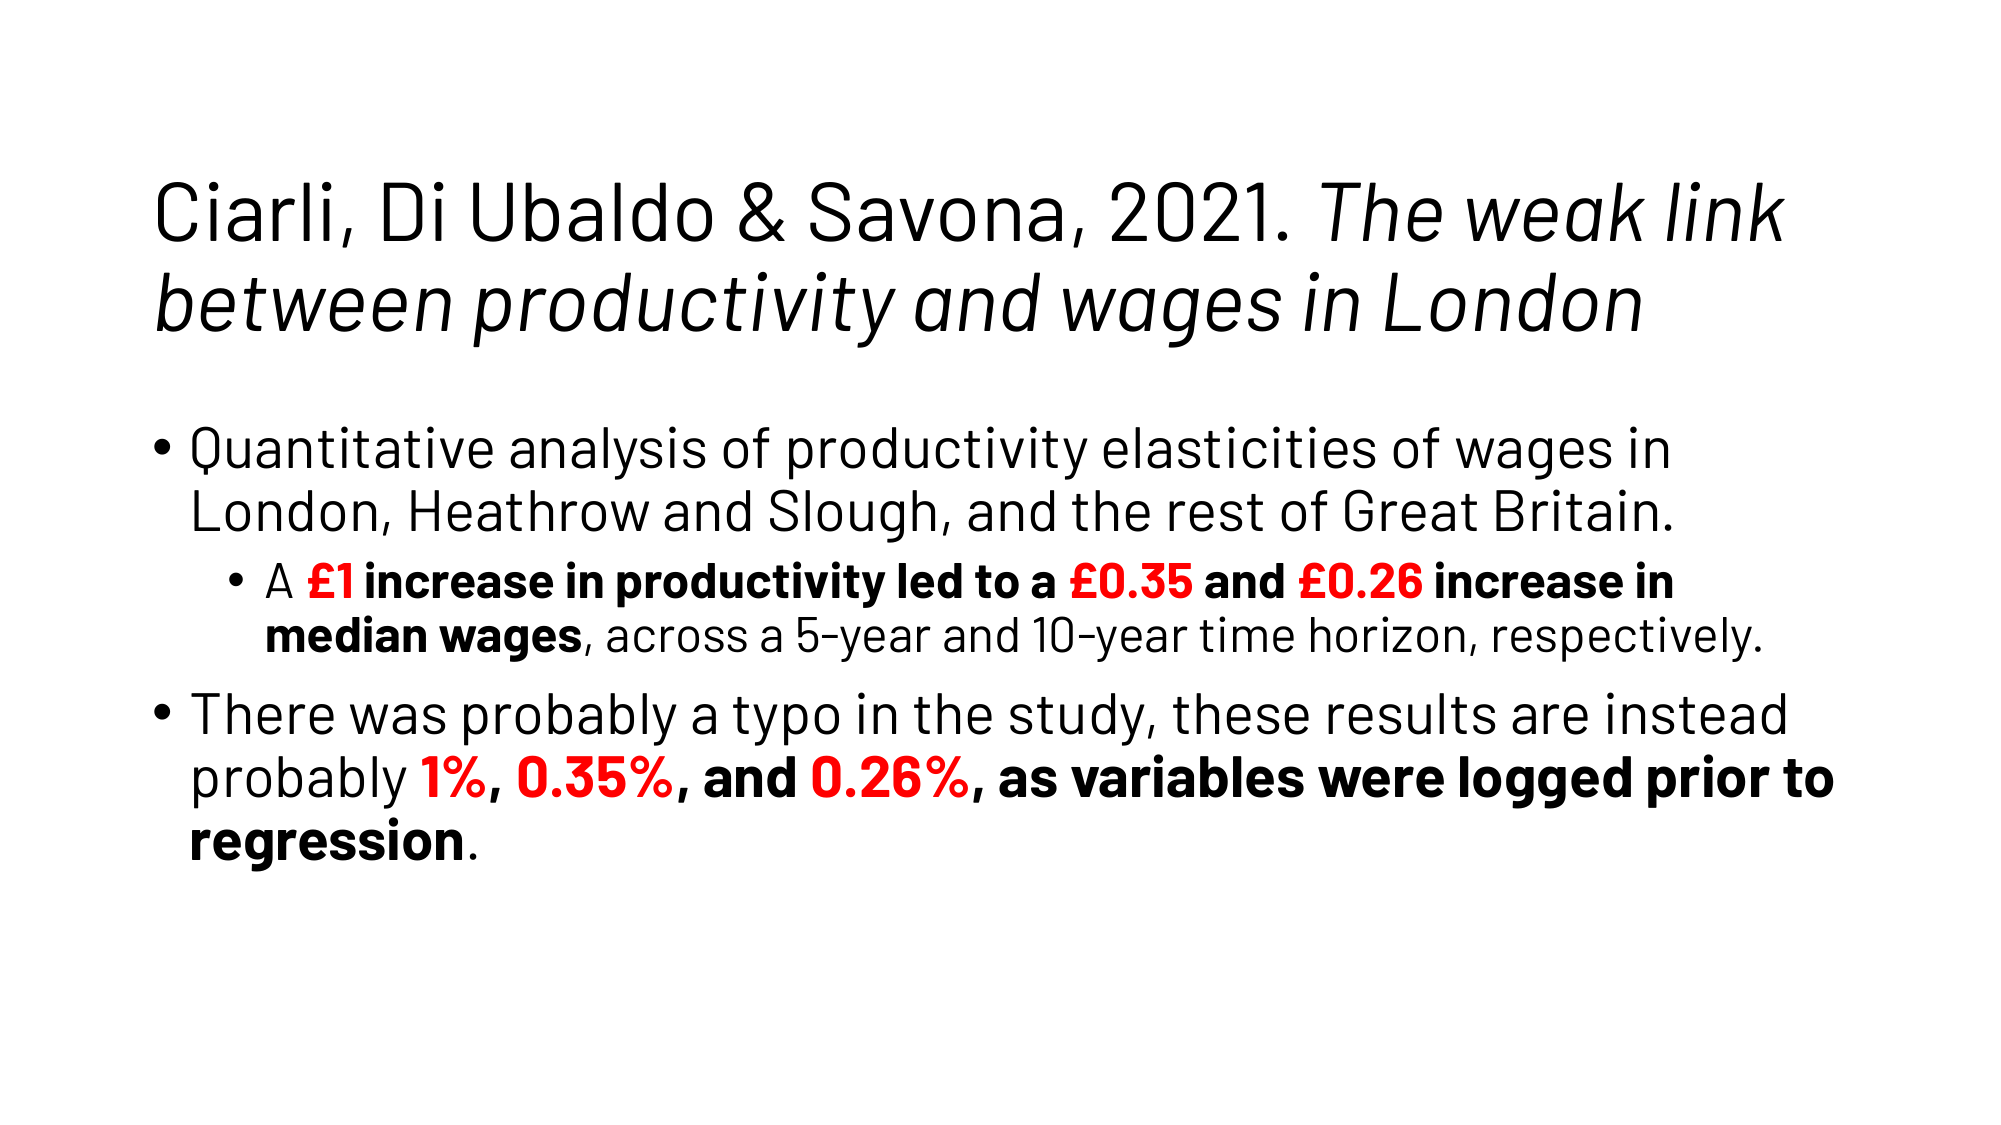

# Ciarli, Di Ubaldo & Savona, 2021. The weak link between productivity and wages in London
Quantitative analysis of productivity elasticities of wages in London, Heathrow and Slough, and the rest of Great Britain.
A £1 increase in productivity led to a £0.35 and £0.26 increase in median wages, across a 5-year and 10-year time horizon, respectively.
There was probably a typo in the study, these results are instead probably 1%, 0.35%, and 0.26%, as variables were logged prior to regression.